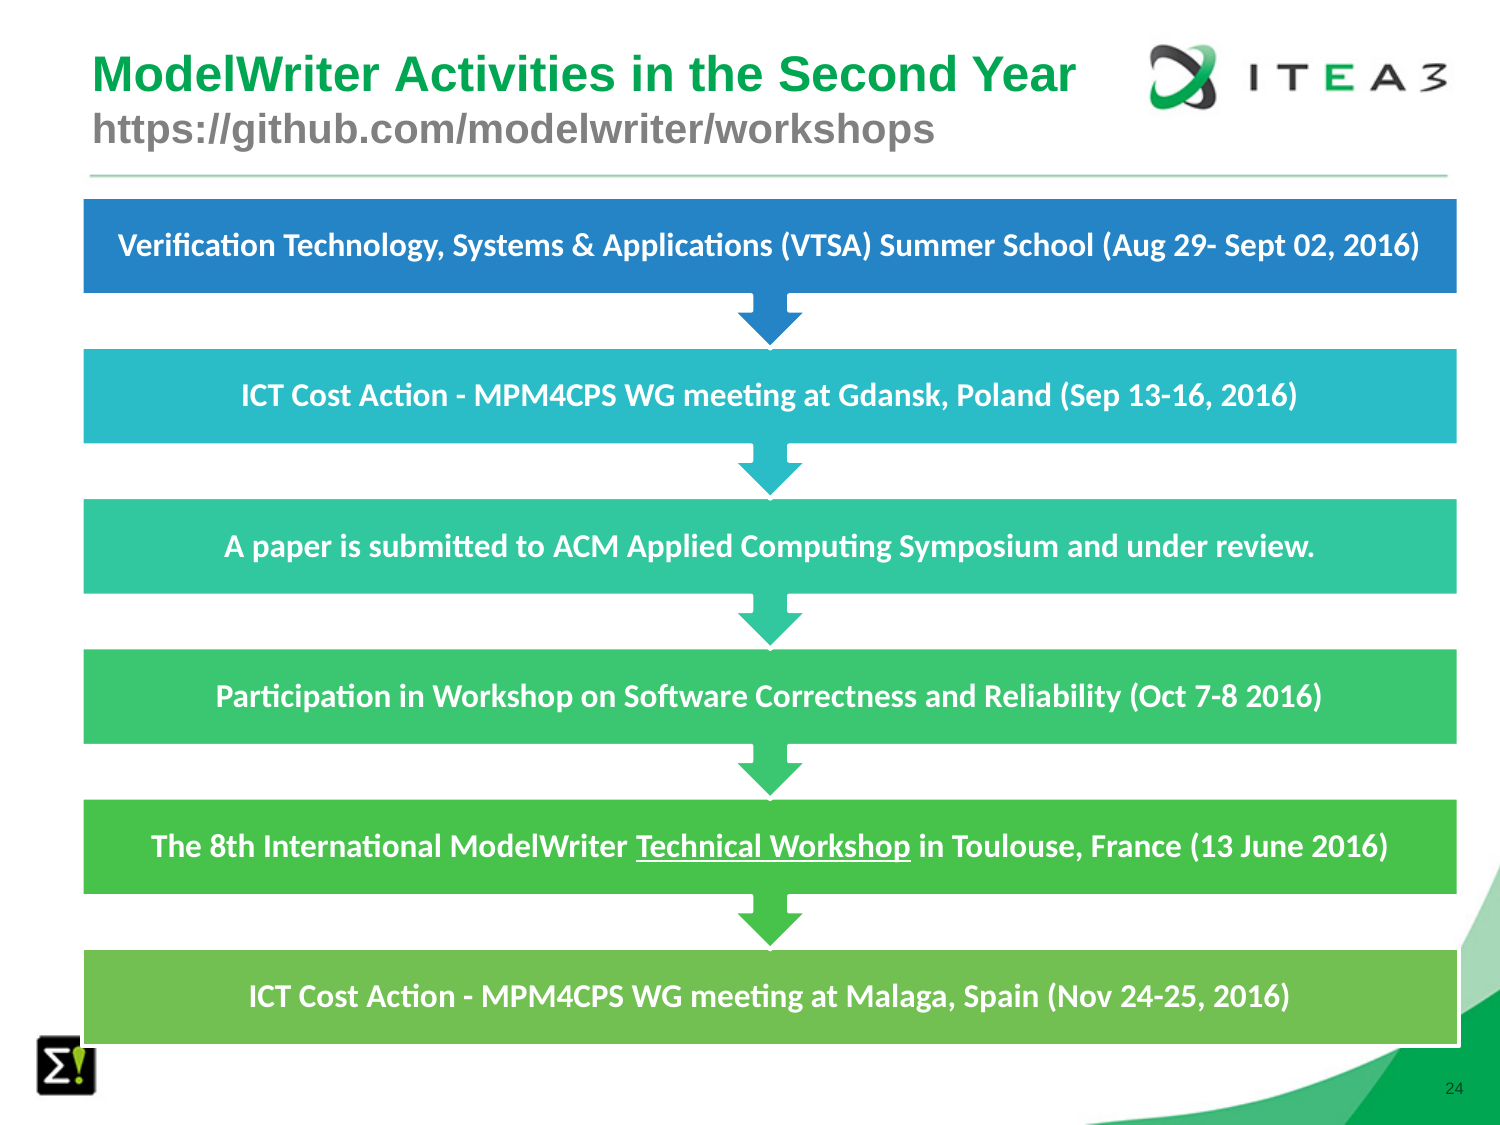

# ModelWriter Activities in the Second Year https://github.com/modelwriter/workshops
ICT Cost Action - MPM4CPS WG meeting at Malaga, Spain (Nov 24-25, 2016)
The 8th International ModelWriter Technical Workshop in Toulouse, France (13 June 2016)
Participation in Workshop on Software Correctness and Reliability (Oct 7-8 2016)
A paper is submitted to ACM Applied Computing Symposium and under review.
ICT Cost Action - MPM4CPS WG meeting at Gdansk, Poland (Sep 13-16, 2016)
Verification Technology, Systems & Applications (VTSA) Summer School (Aug 29- Sept 02, 2016)